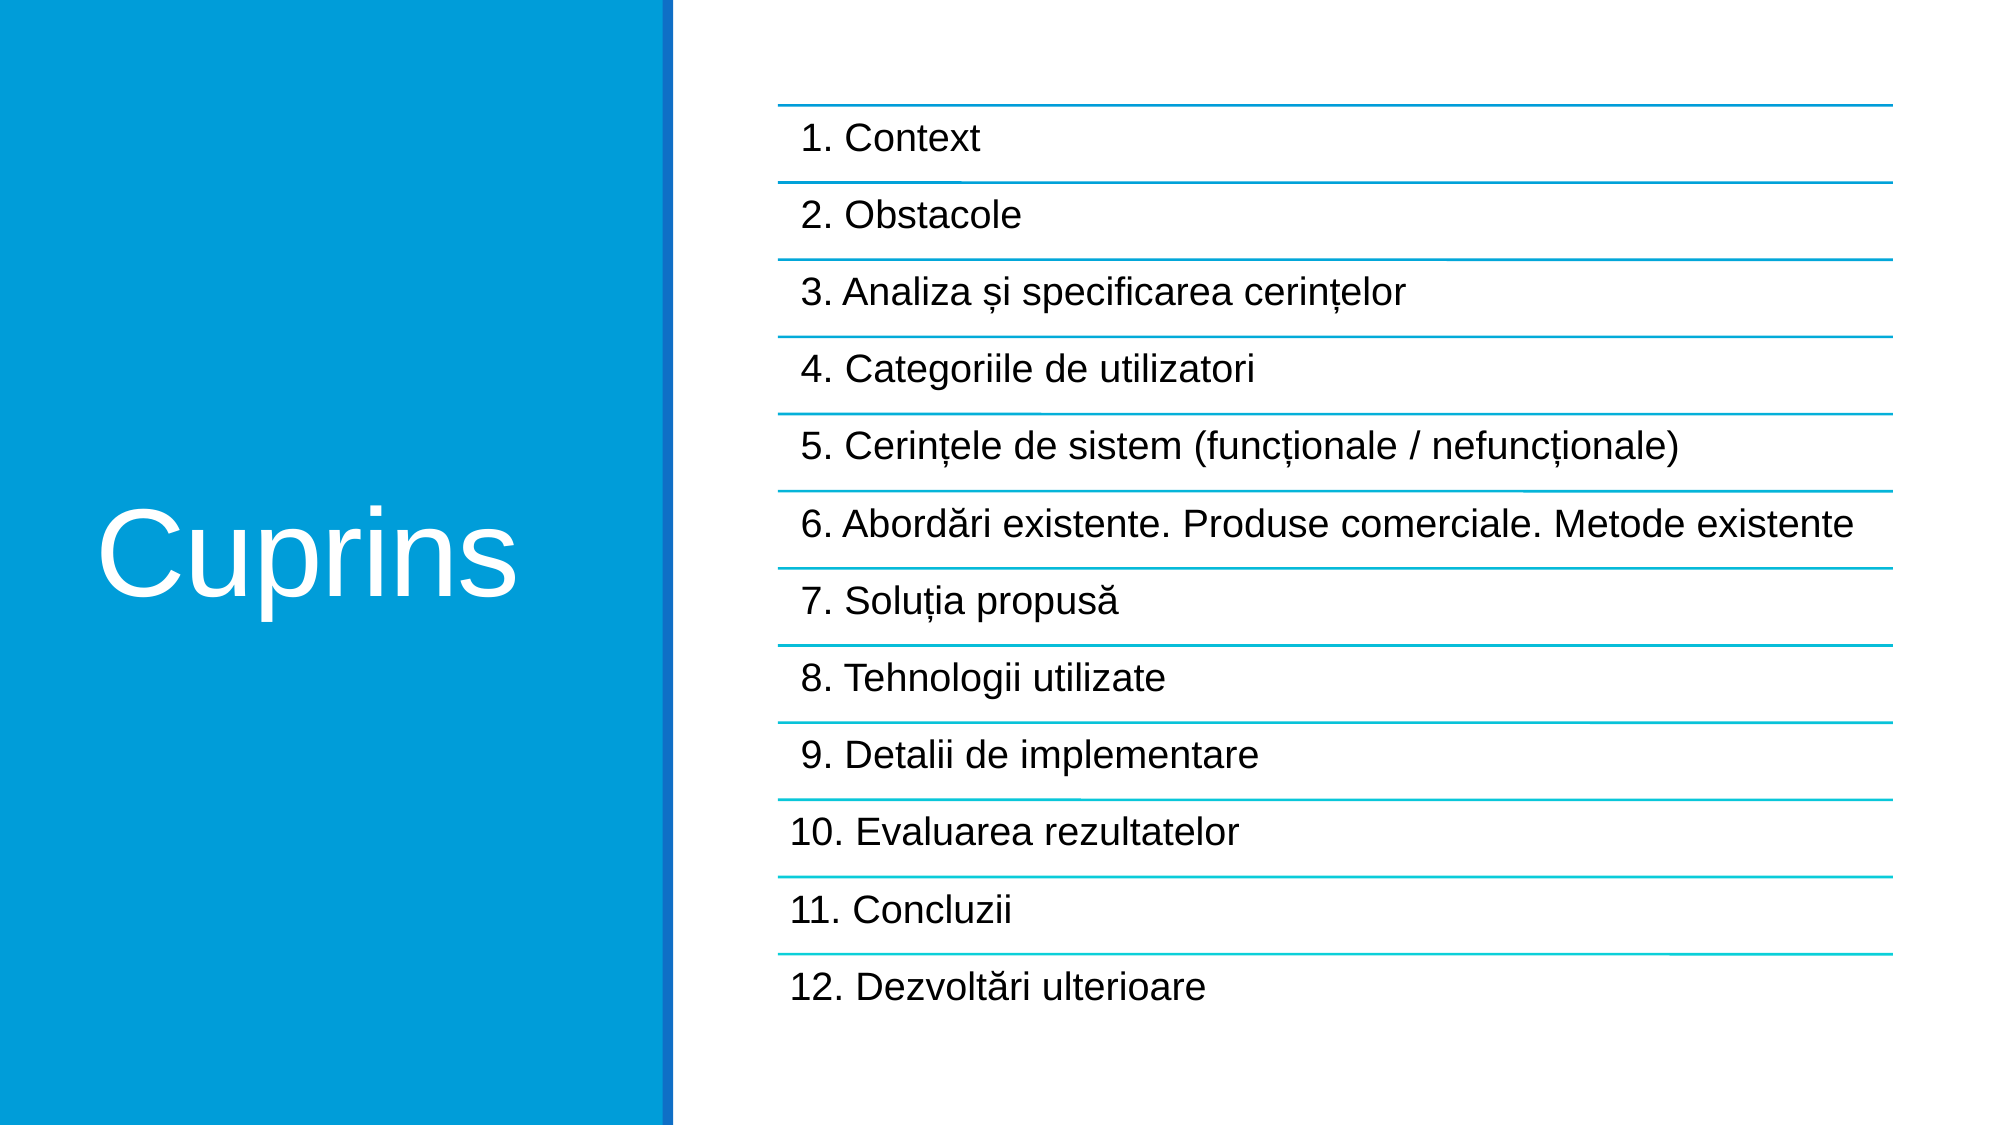

# Cuprins
 1. Context
 2. Obstacole
 3. Analiza și specificarea cerințelor
 4. Categoriile de utilizatori
 5. Cerințele de sistem (funcționale / nefuncționale)
 6. Abordări existente. Produse comerciale. Metode existente
 7. Soluția propusă
 8. Tehnologii utilizate
 9. Detalii de implementare
10. Evaluarea rezultatelor
11. Concluzii
12. Dezvoltări ulterioare
Nițu Nastasia - Elena, UPT, ETCTI, an IV, EA2, sgr. 2.3
2